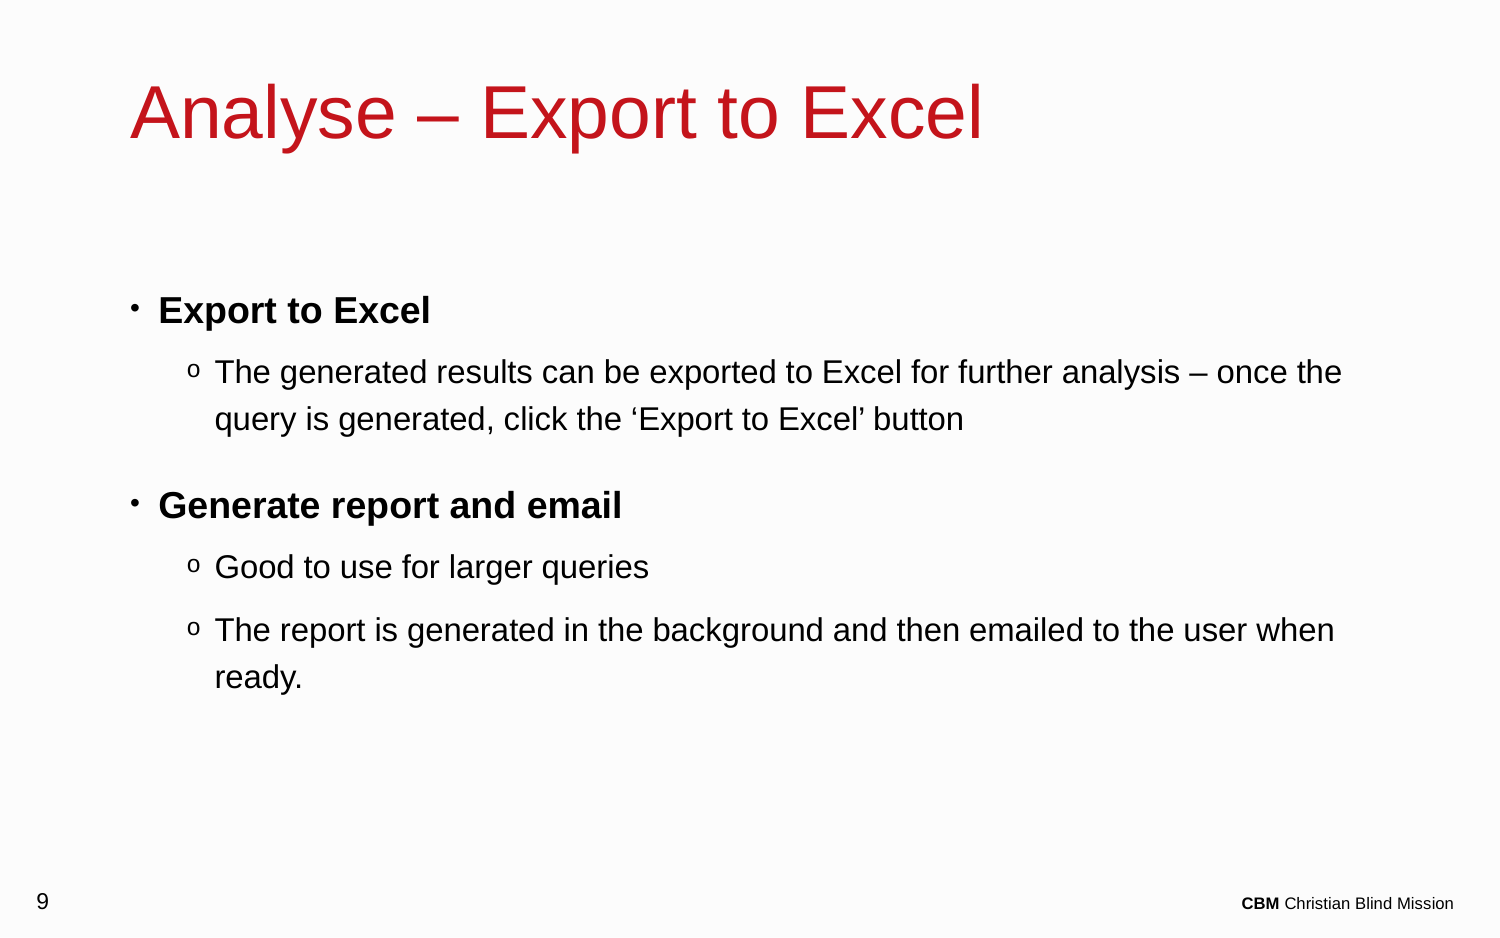

# Analyse – Export to Excel
Export to Excel
The generated results can be exported to Excel for further analysis – once the query is generated, click the ‘Export to Excel’ button
Generate report and email
Good to use for larger queries
The report is generated in the background and then emailed to the user when ready.

9